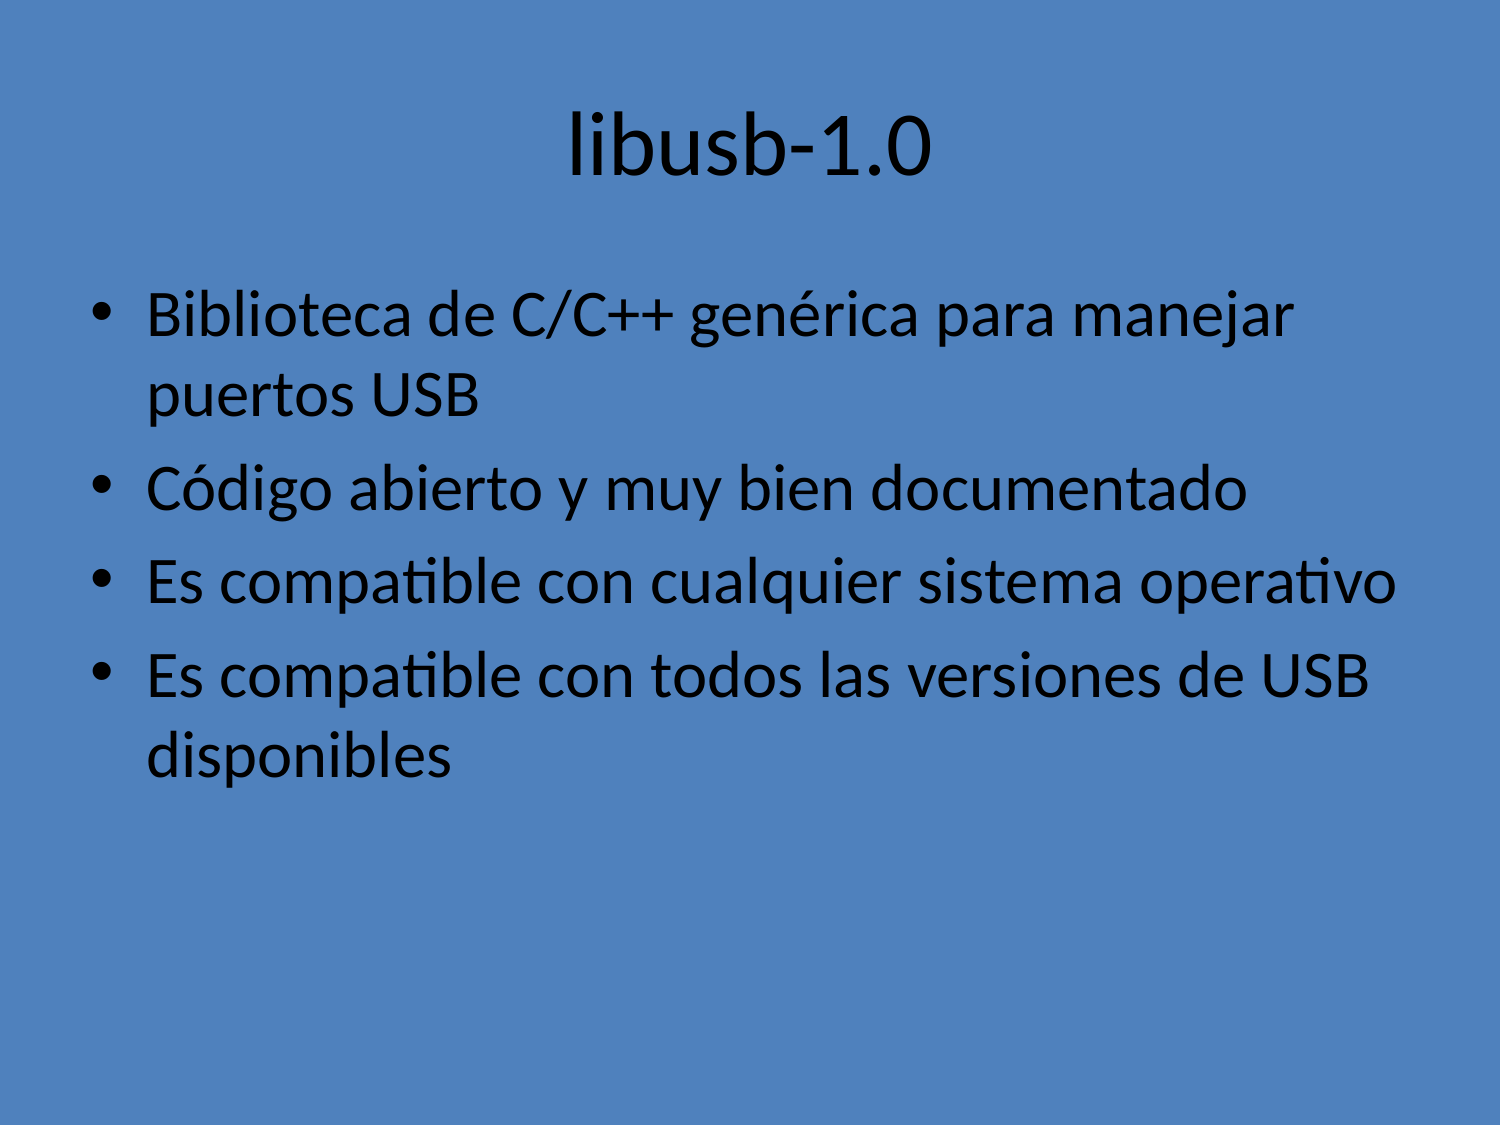

# libusb-1.0
Biblioteca de C/C++ genérica para manejar puertos USB
Código abierto y muy bien documentado
Es compatible con cualquier sistema operativo
Es compatible con todos las versiones de USB disponibles